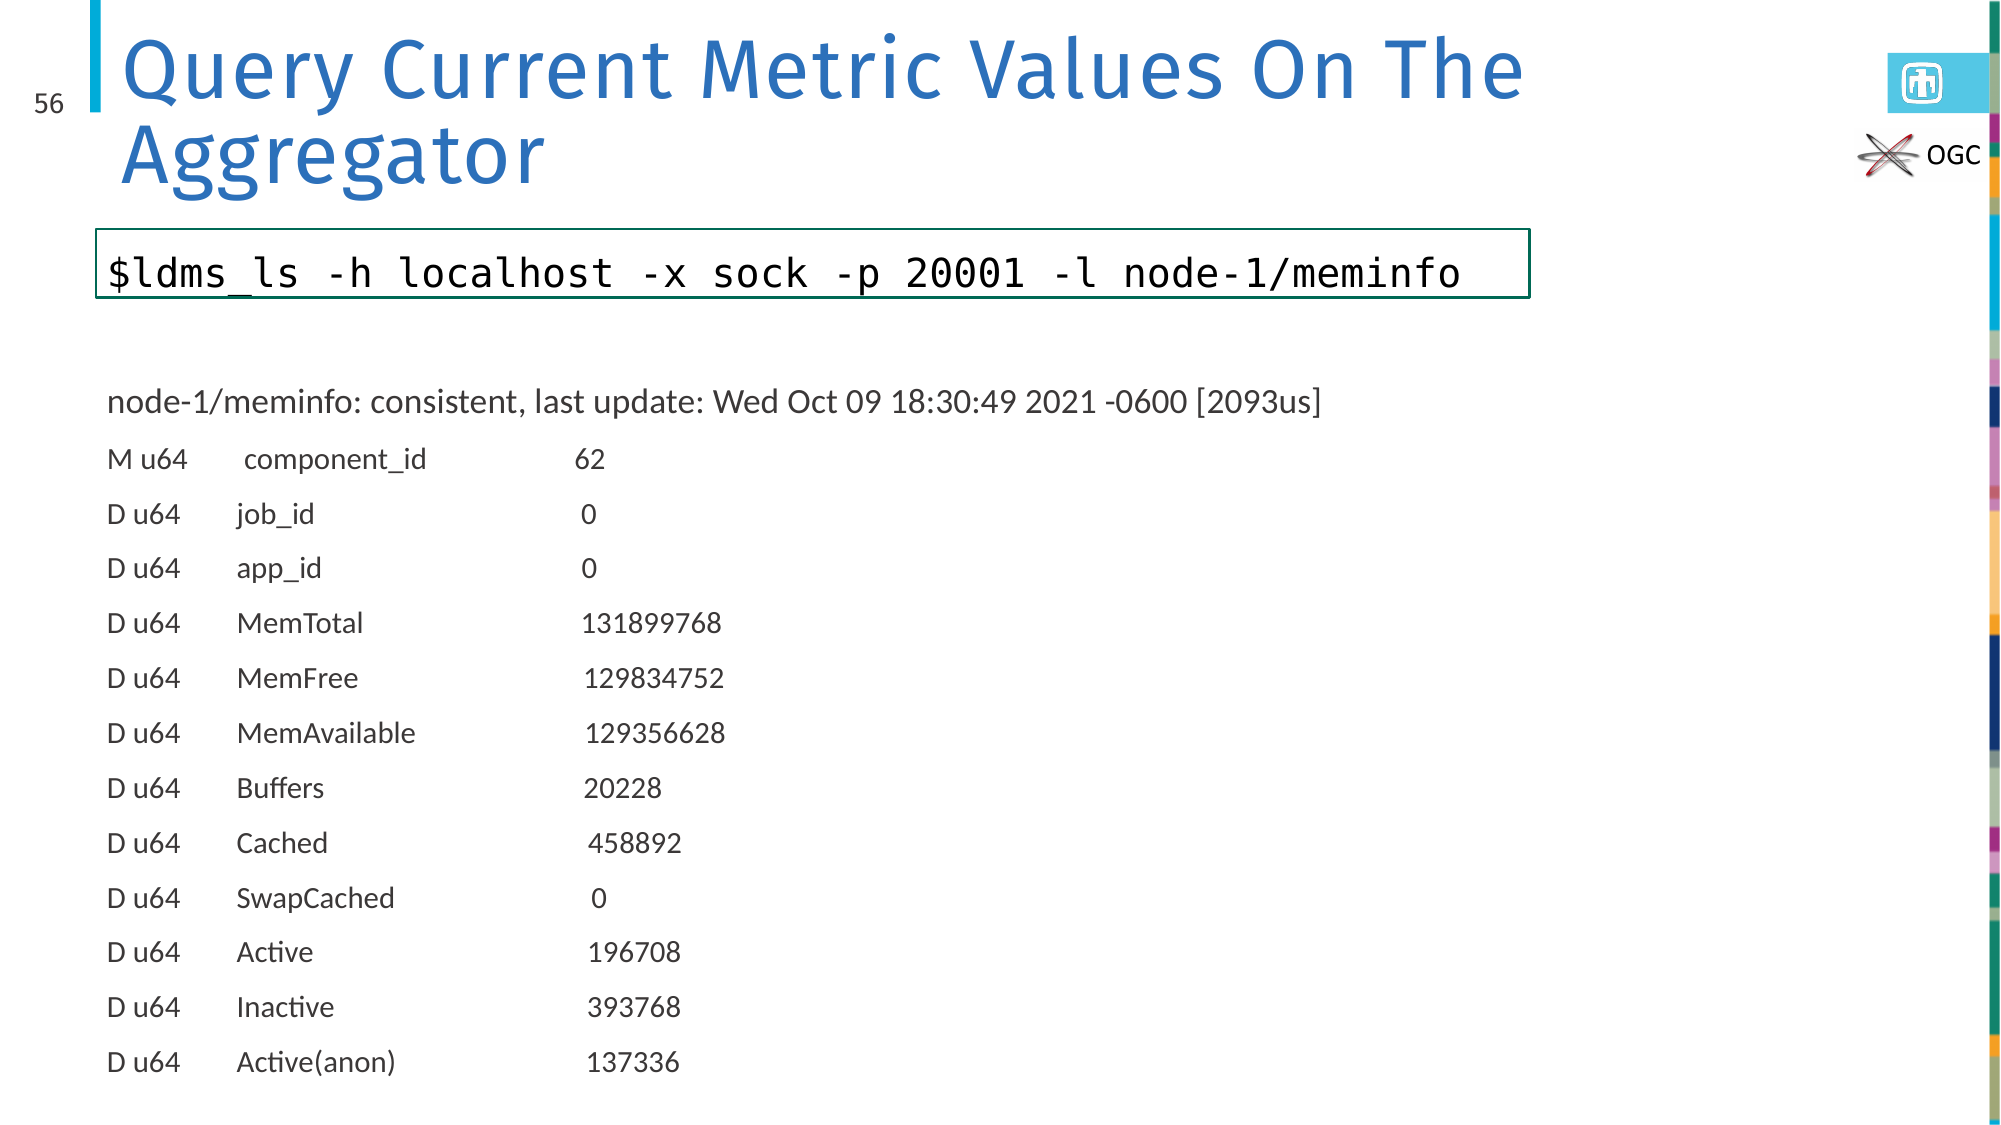

# Query Current Metric Values On The Aggregator
56

$ldms_ls -h localhost -x sock -p 20001 -l node-1/meminfo

node-1/meminfo: consistent, last update: Wed Oct 09 18:30:49 2021 -0600 [2093us]
M u64        component_id                     62
D u64        job_id                                      0
D u64        app_id                                     0
D u64        MemTotal                               131899768
D u64        MemFree                                129834752
D u64        MemAvailable                        129356628
D u64        Buffers                                     20228
D u64        Cached                                     458892
D u64        SwapCached                            0
D u64        Active                                       196708
D u64        Inactive                                    393768
D u64        Active(anon)                           137336